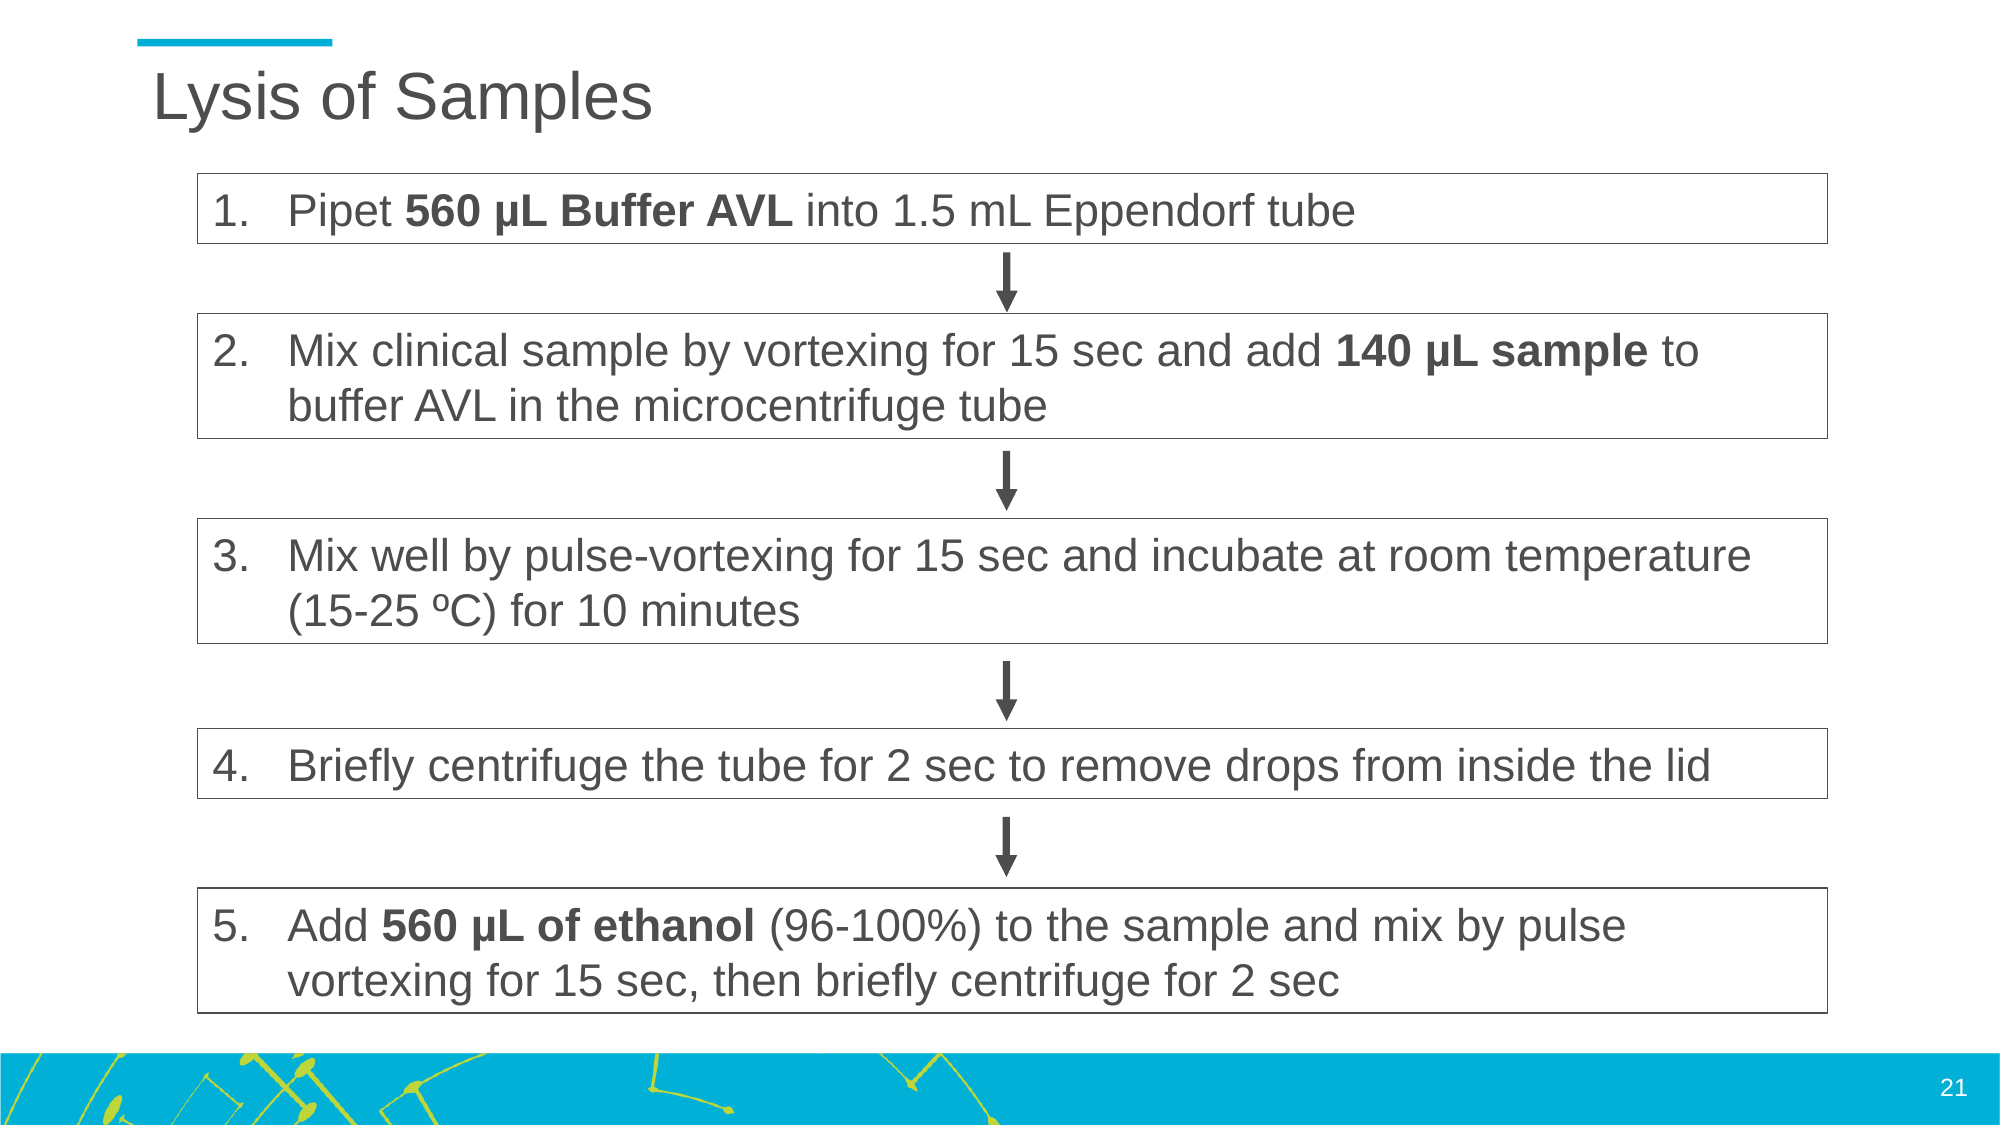

# Lysis of Samples
Pipet 560 µL Buffer AVL into 1.5 mL Eppendorf tube
Mix clinical sample by vortexing for 15 sec and add 140 µL sample to buffer AVL in the microcentrifuge tube
Mix well by pulse-vortexing for 15 sec and incubate at room temperature (15-25 ºC) for 10 minutes
Briefly centrifuge the tube for 2 sec to remove drops from inside the lid
Add 560 µL of ethanol (96-100%) to the sample and mix by pulse vortexing for 15 sec, then briefly centrifuge for 2 sec
21